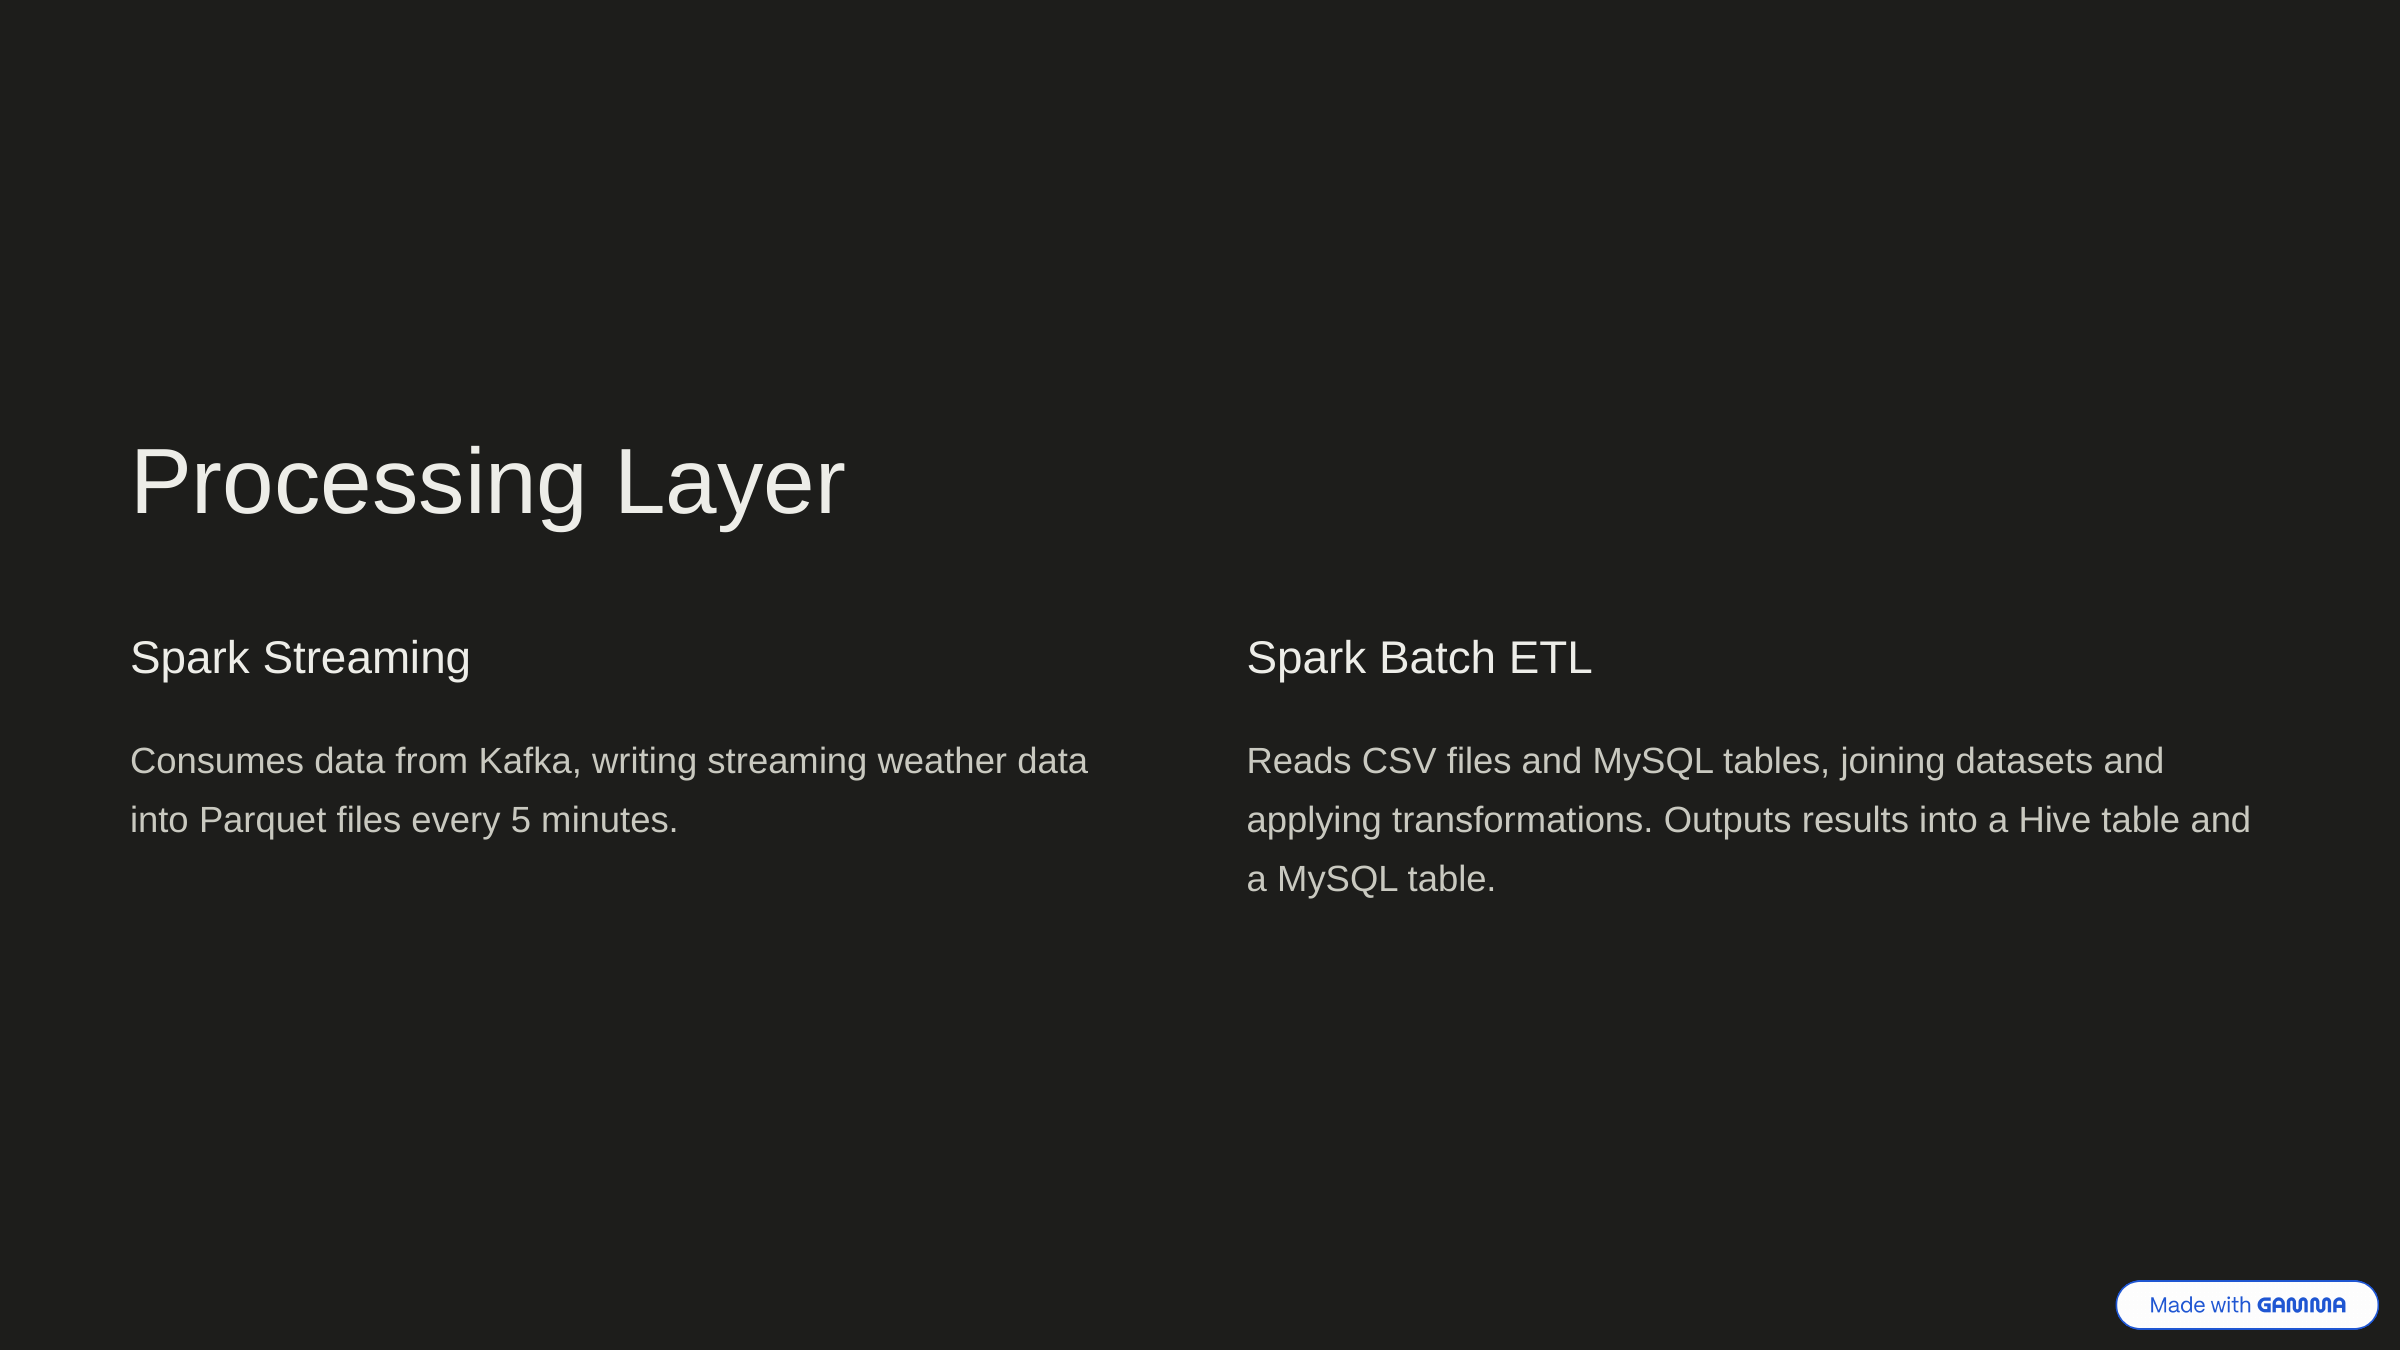

Processing Layer
Spark Streaming
Spark Batch ETL
Consumes data from Kafka, writing streaming weather data into Parquet files every 5 minutes.
Reads CSV files and MySQL tables, joining datasets and applying transformations. Outputs results into a Hive table and a MySQL table.